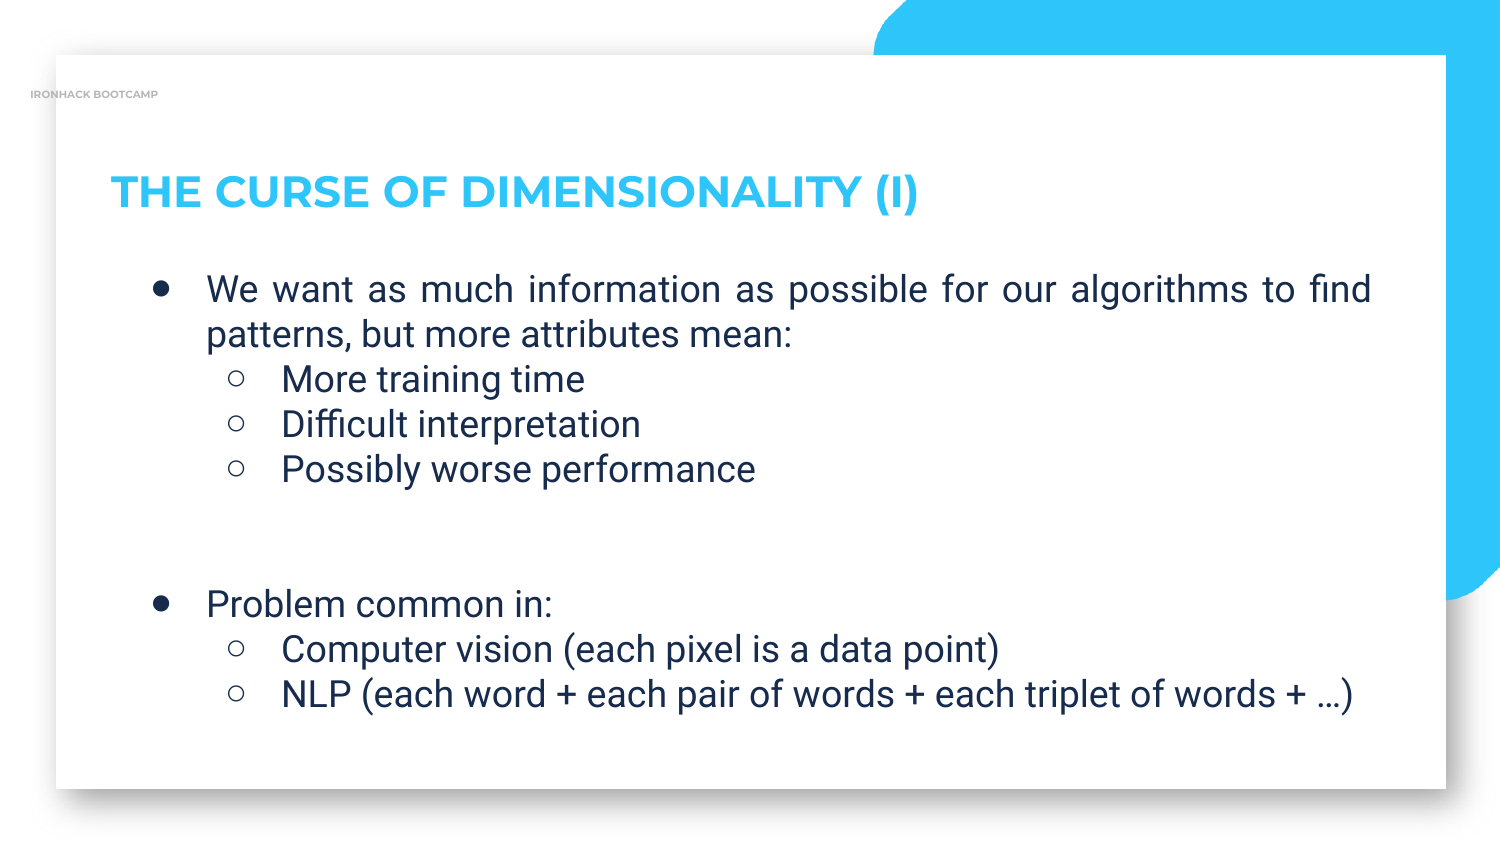

IRONHACK BOOTCAMP
THE CURSE OF DIMENSIONALITY (I)
We want as much information as possible for our algorithms to find patterns, but more attributes mean:
More training time
Difficult interpretation
Possibly worse performance

Problem common in:
Computer vision (each pixel is a data point)
NLP (each word + each pair of words + each triplet of words + …)